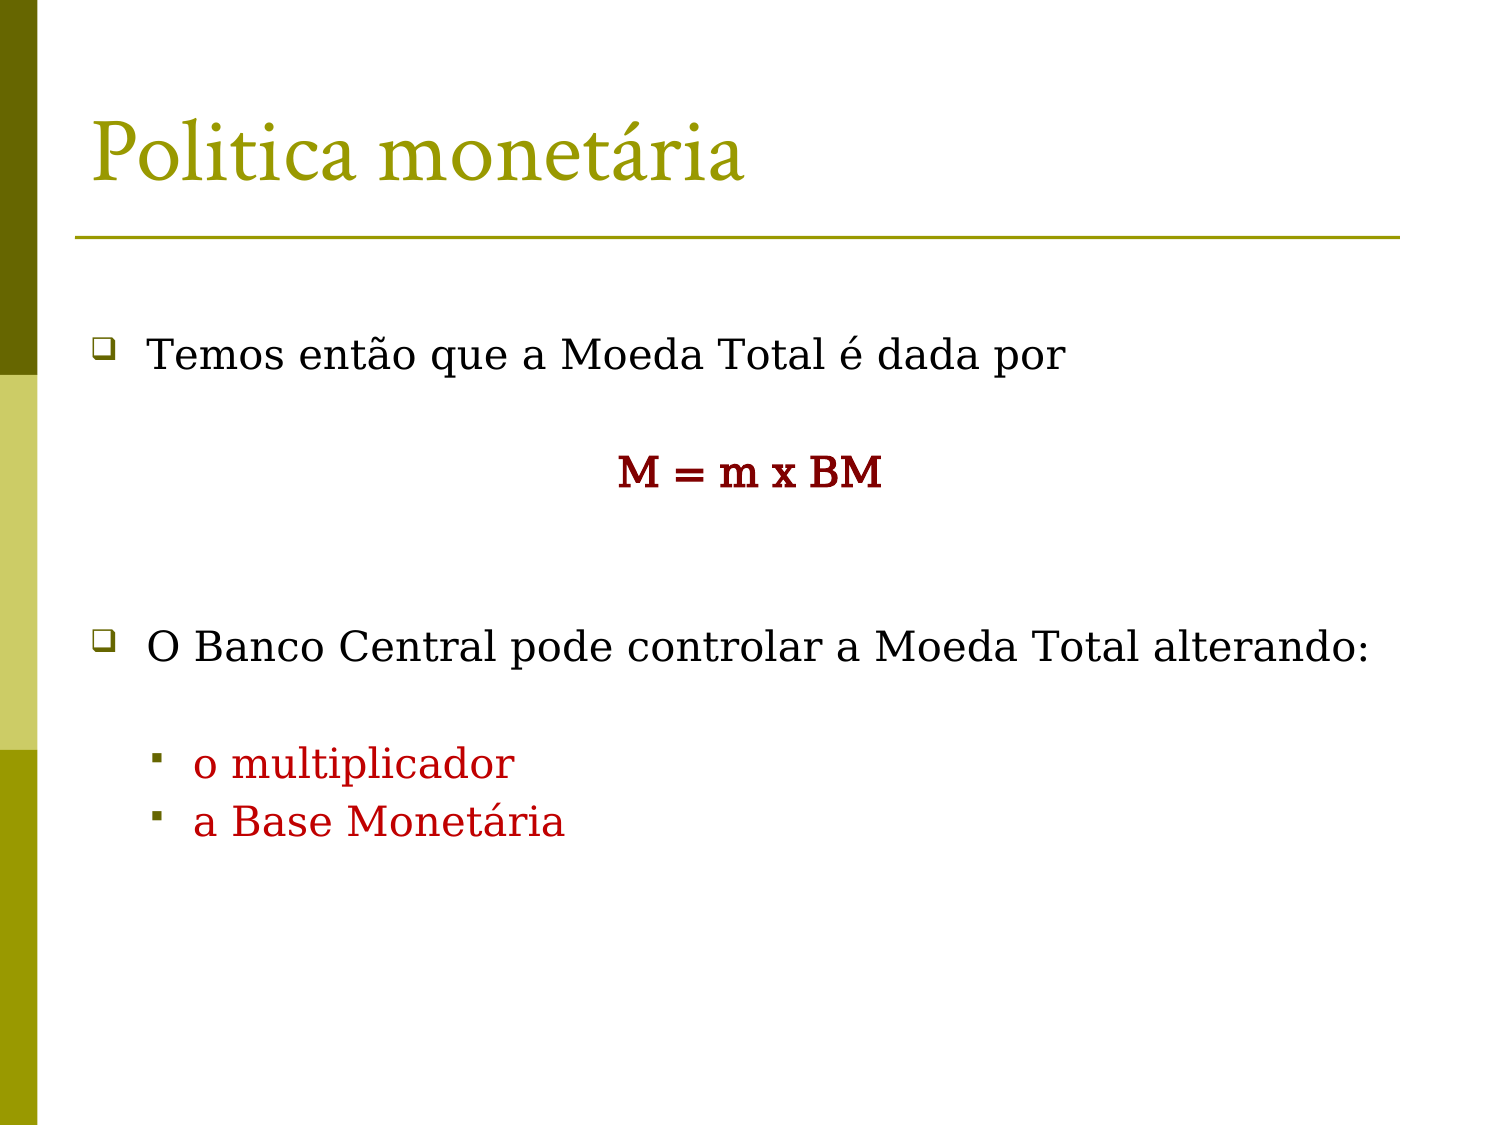

# Politica monetária

Temos então que a Moeda Total é dada por

M = m x BM

O Banco Central pode controlar a Moeda Total alterando:

o multiplicador
a Base Monetária